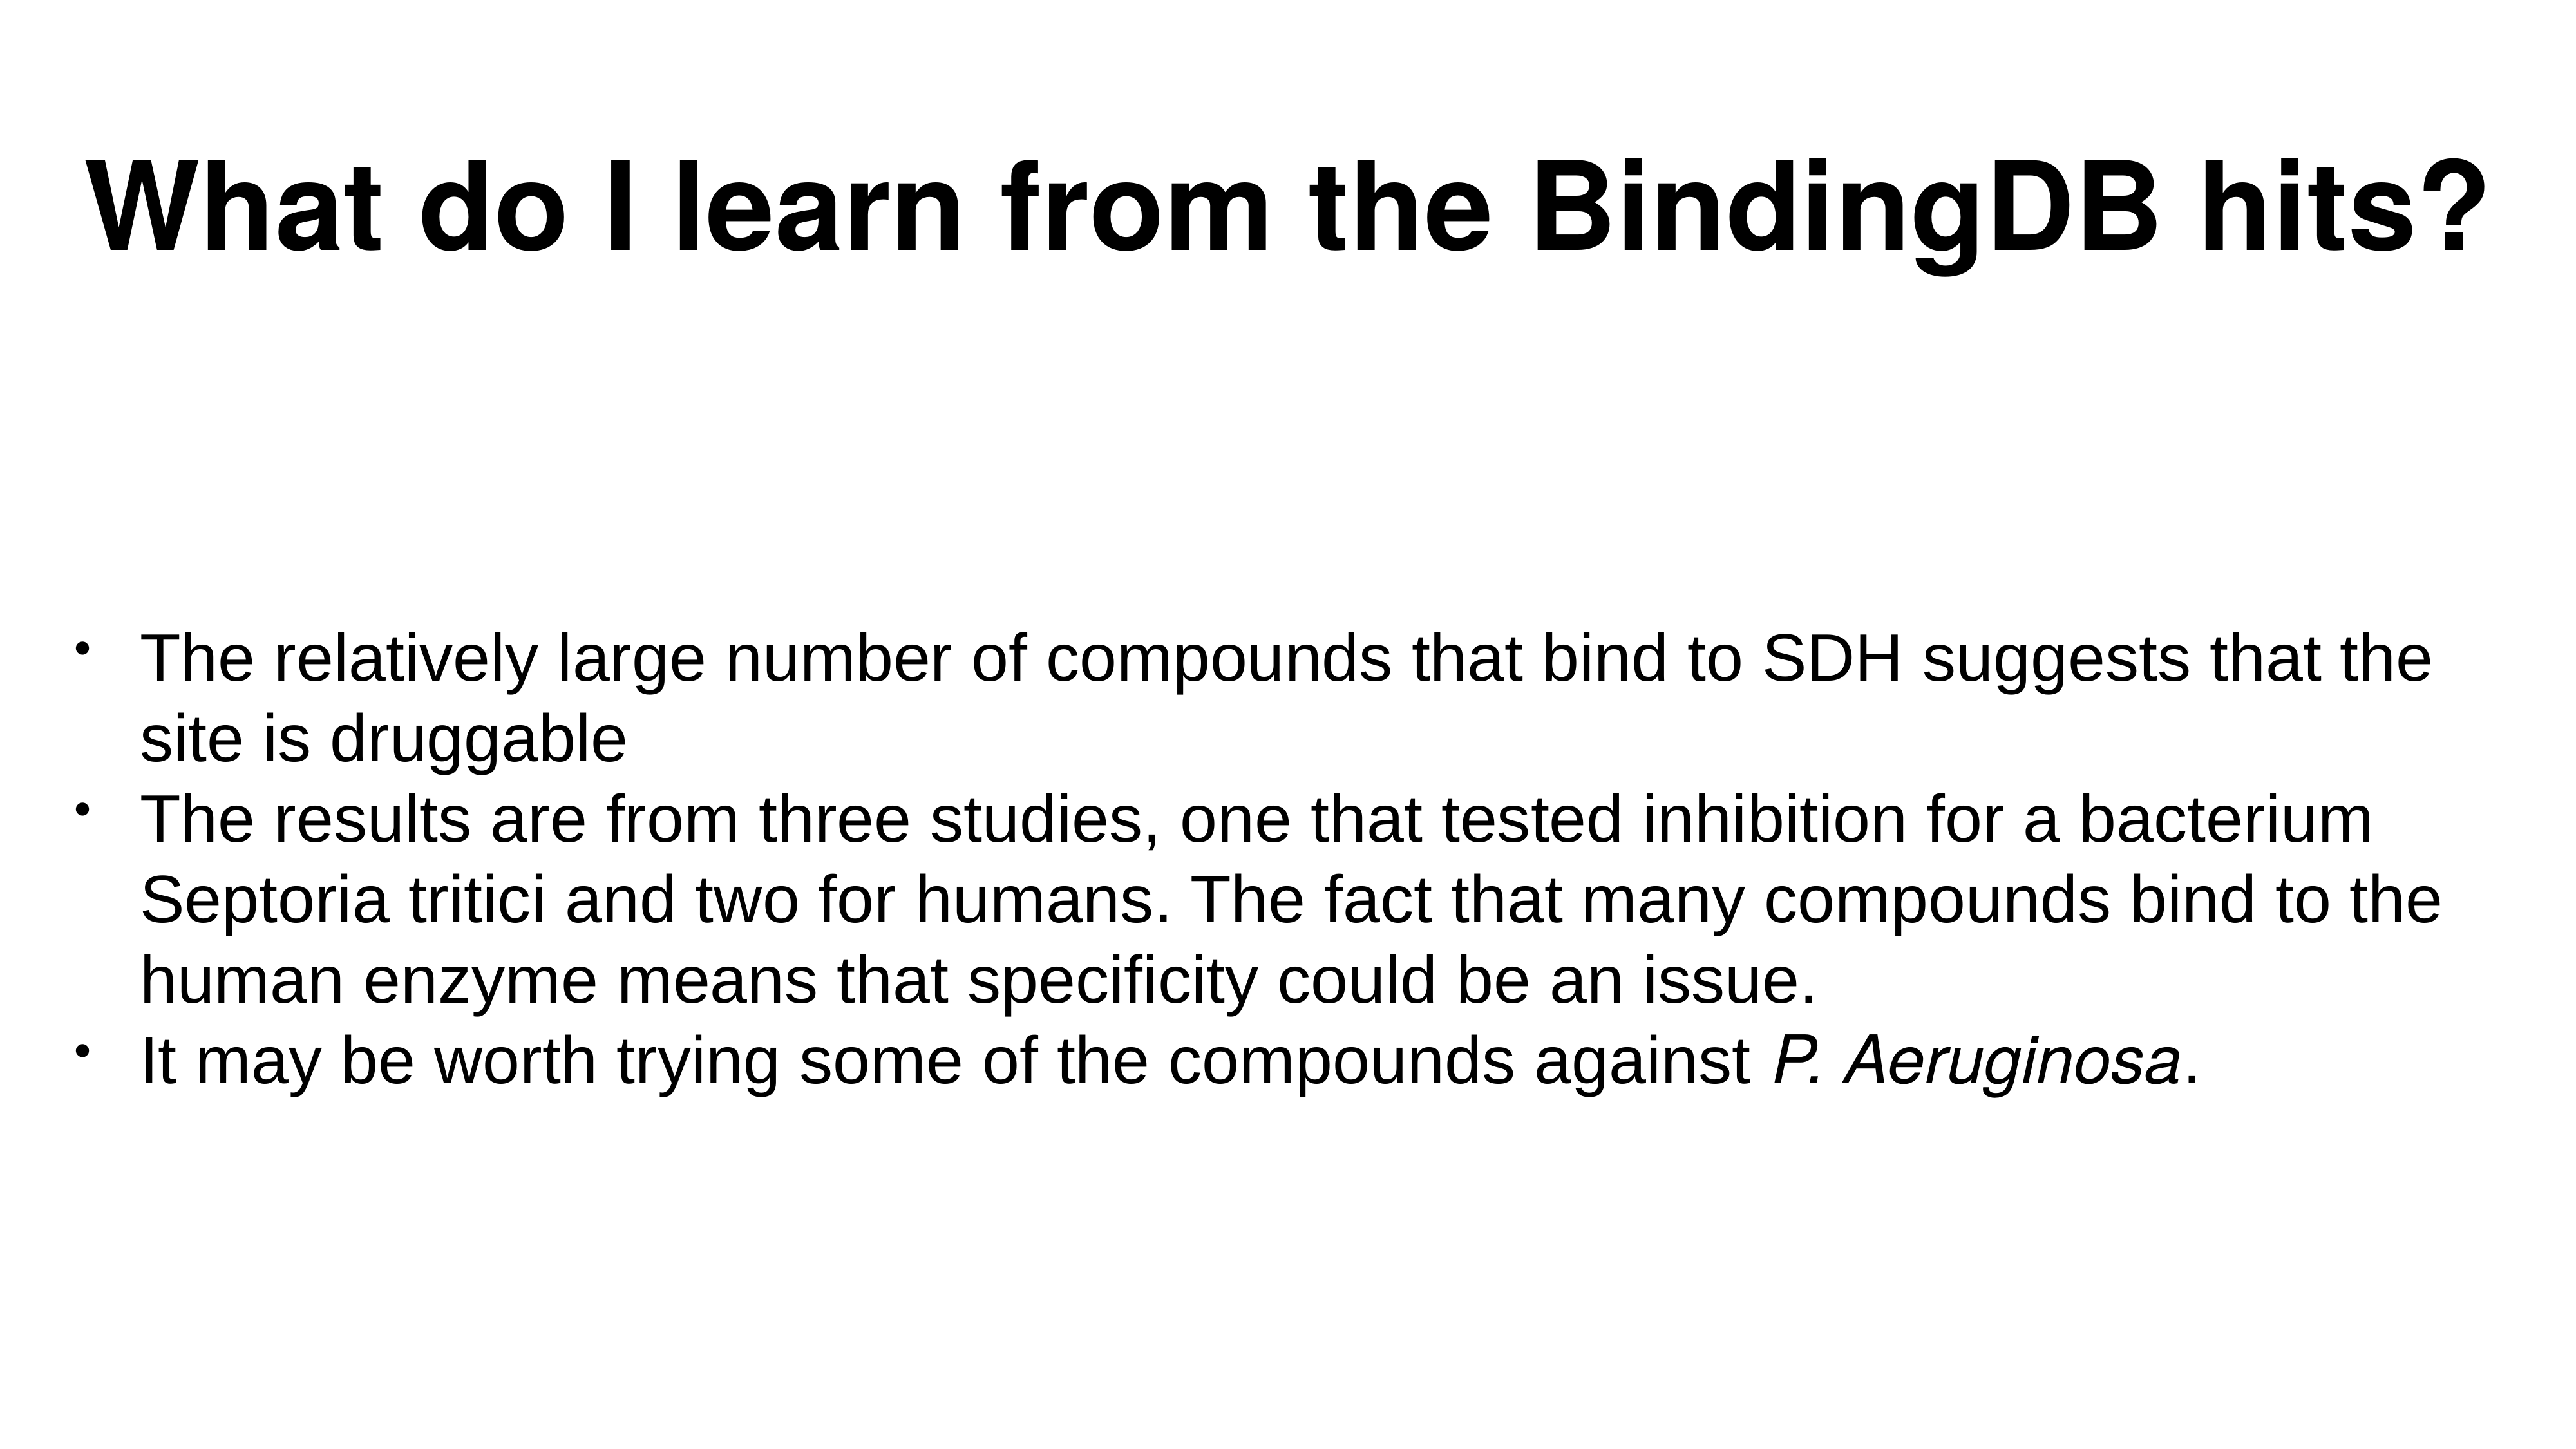

# What do I learn from the BindingDB hits?
The relatively large number of compounds that bind to SDH suggests that the site is druggable
The results are from three studies, one that tested inhibition for a bacterium Septoria tritici and two for humans. The fact that many compounds bind to the human enzyme means that specificity could be an issue.
It may be worth trying some of the compounds against P. Aeruginosa.
26